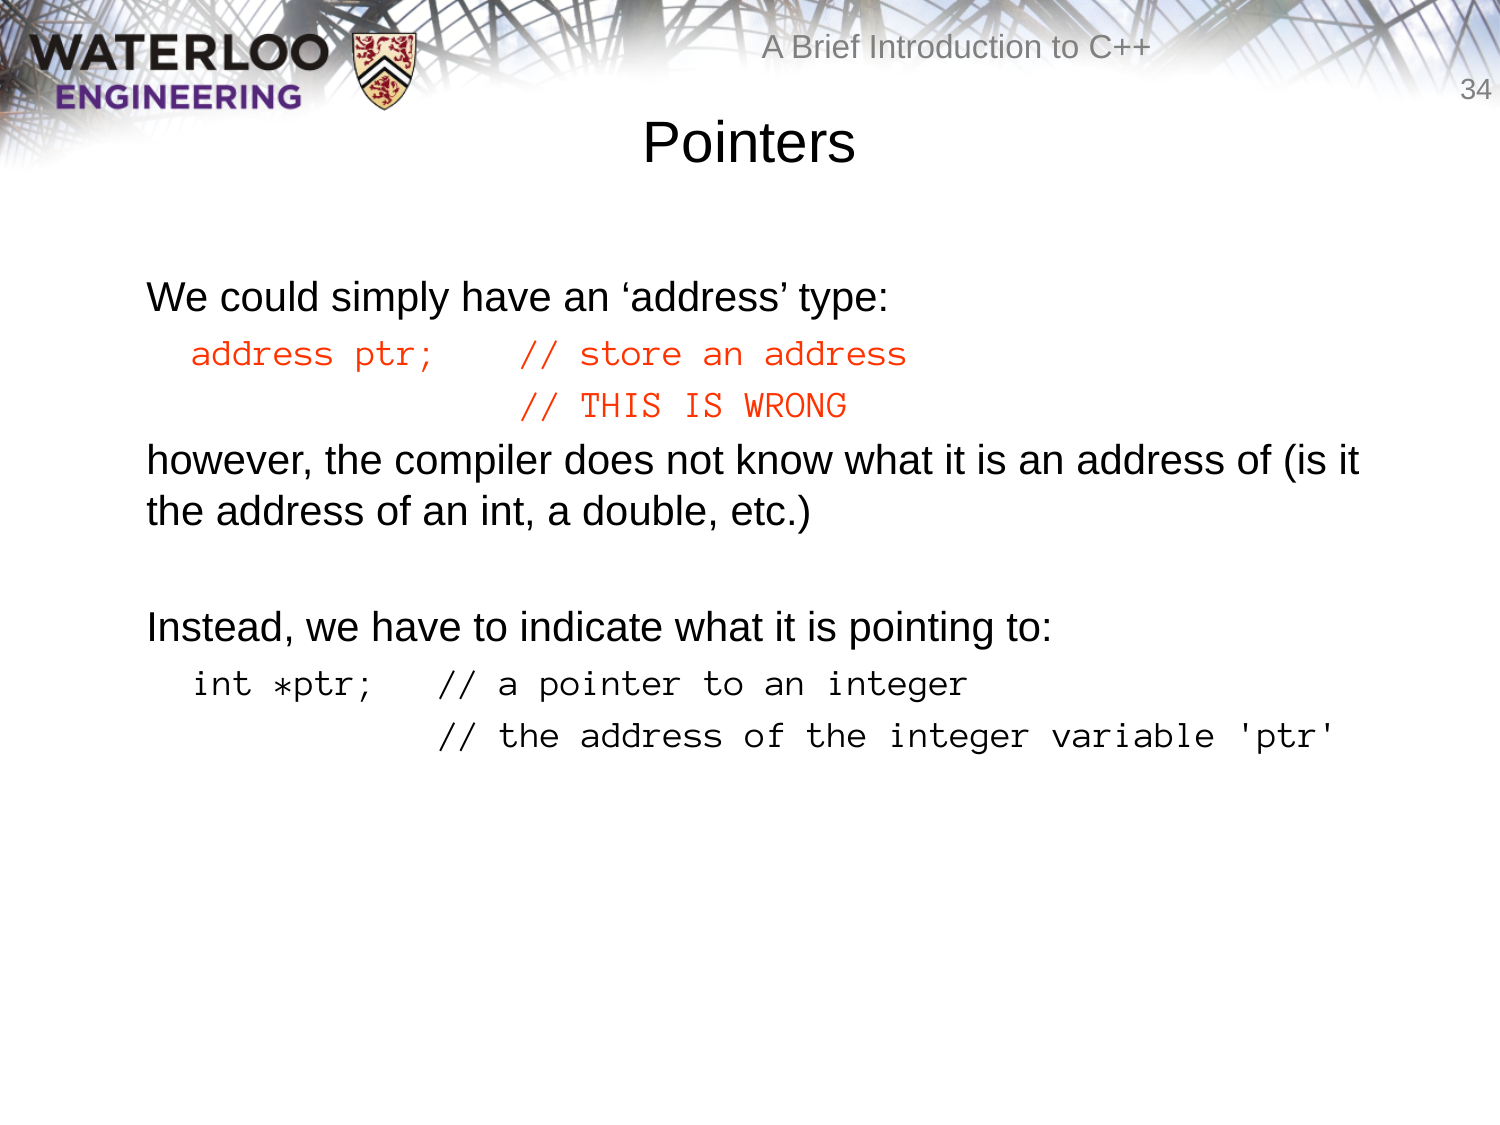

# Pointers
	We could simply have an ‘address’ type:
     address ptr;    // store an address
                     // THIS IS WRONG
	however, the compiler does not know what it is an address of (is it the address of an int, a double, etc.)

	Instead, we have to indicate what it is pointing to:
     int *ptr;   // a pointer to an integer
                 // the address of the integer variable 'ptr'